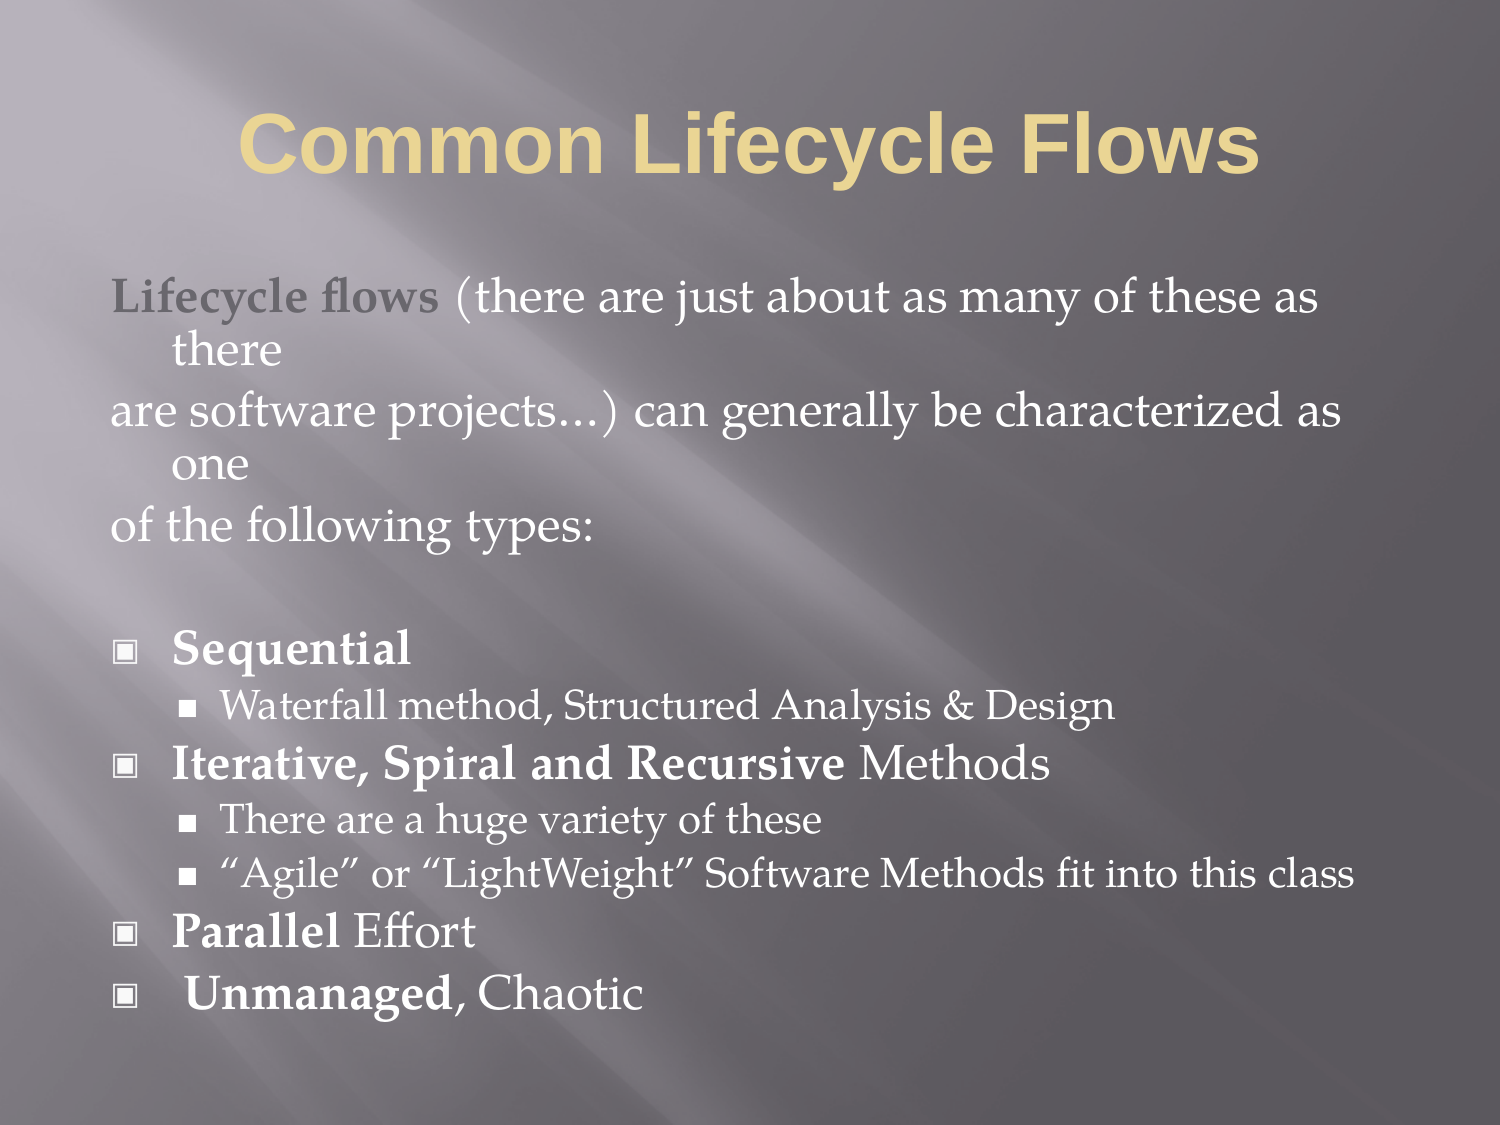

# Common Lifecycle Flows
Lifecycle flows (there are just about as many of these as there
are software projects…) can generally be characterized as one
of the following types:

Sequential
Waterfall method, Structured Analysis & Design
Iterative, Spiral and Recursive Methods
There are a huge variety of these
“Agile” or “LightWeight” Software Methods fit into this class
Parallel Effort
 Unmanaged, Chaotic